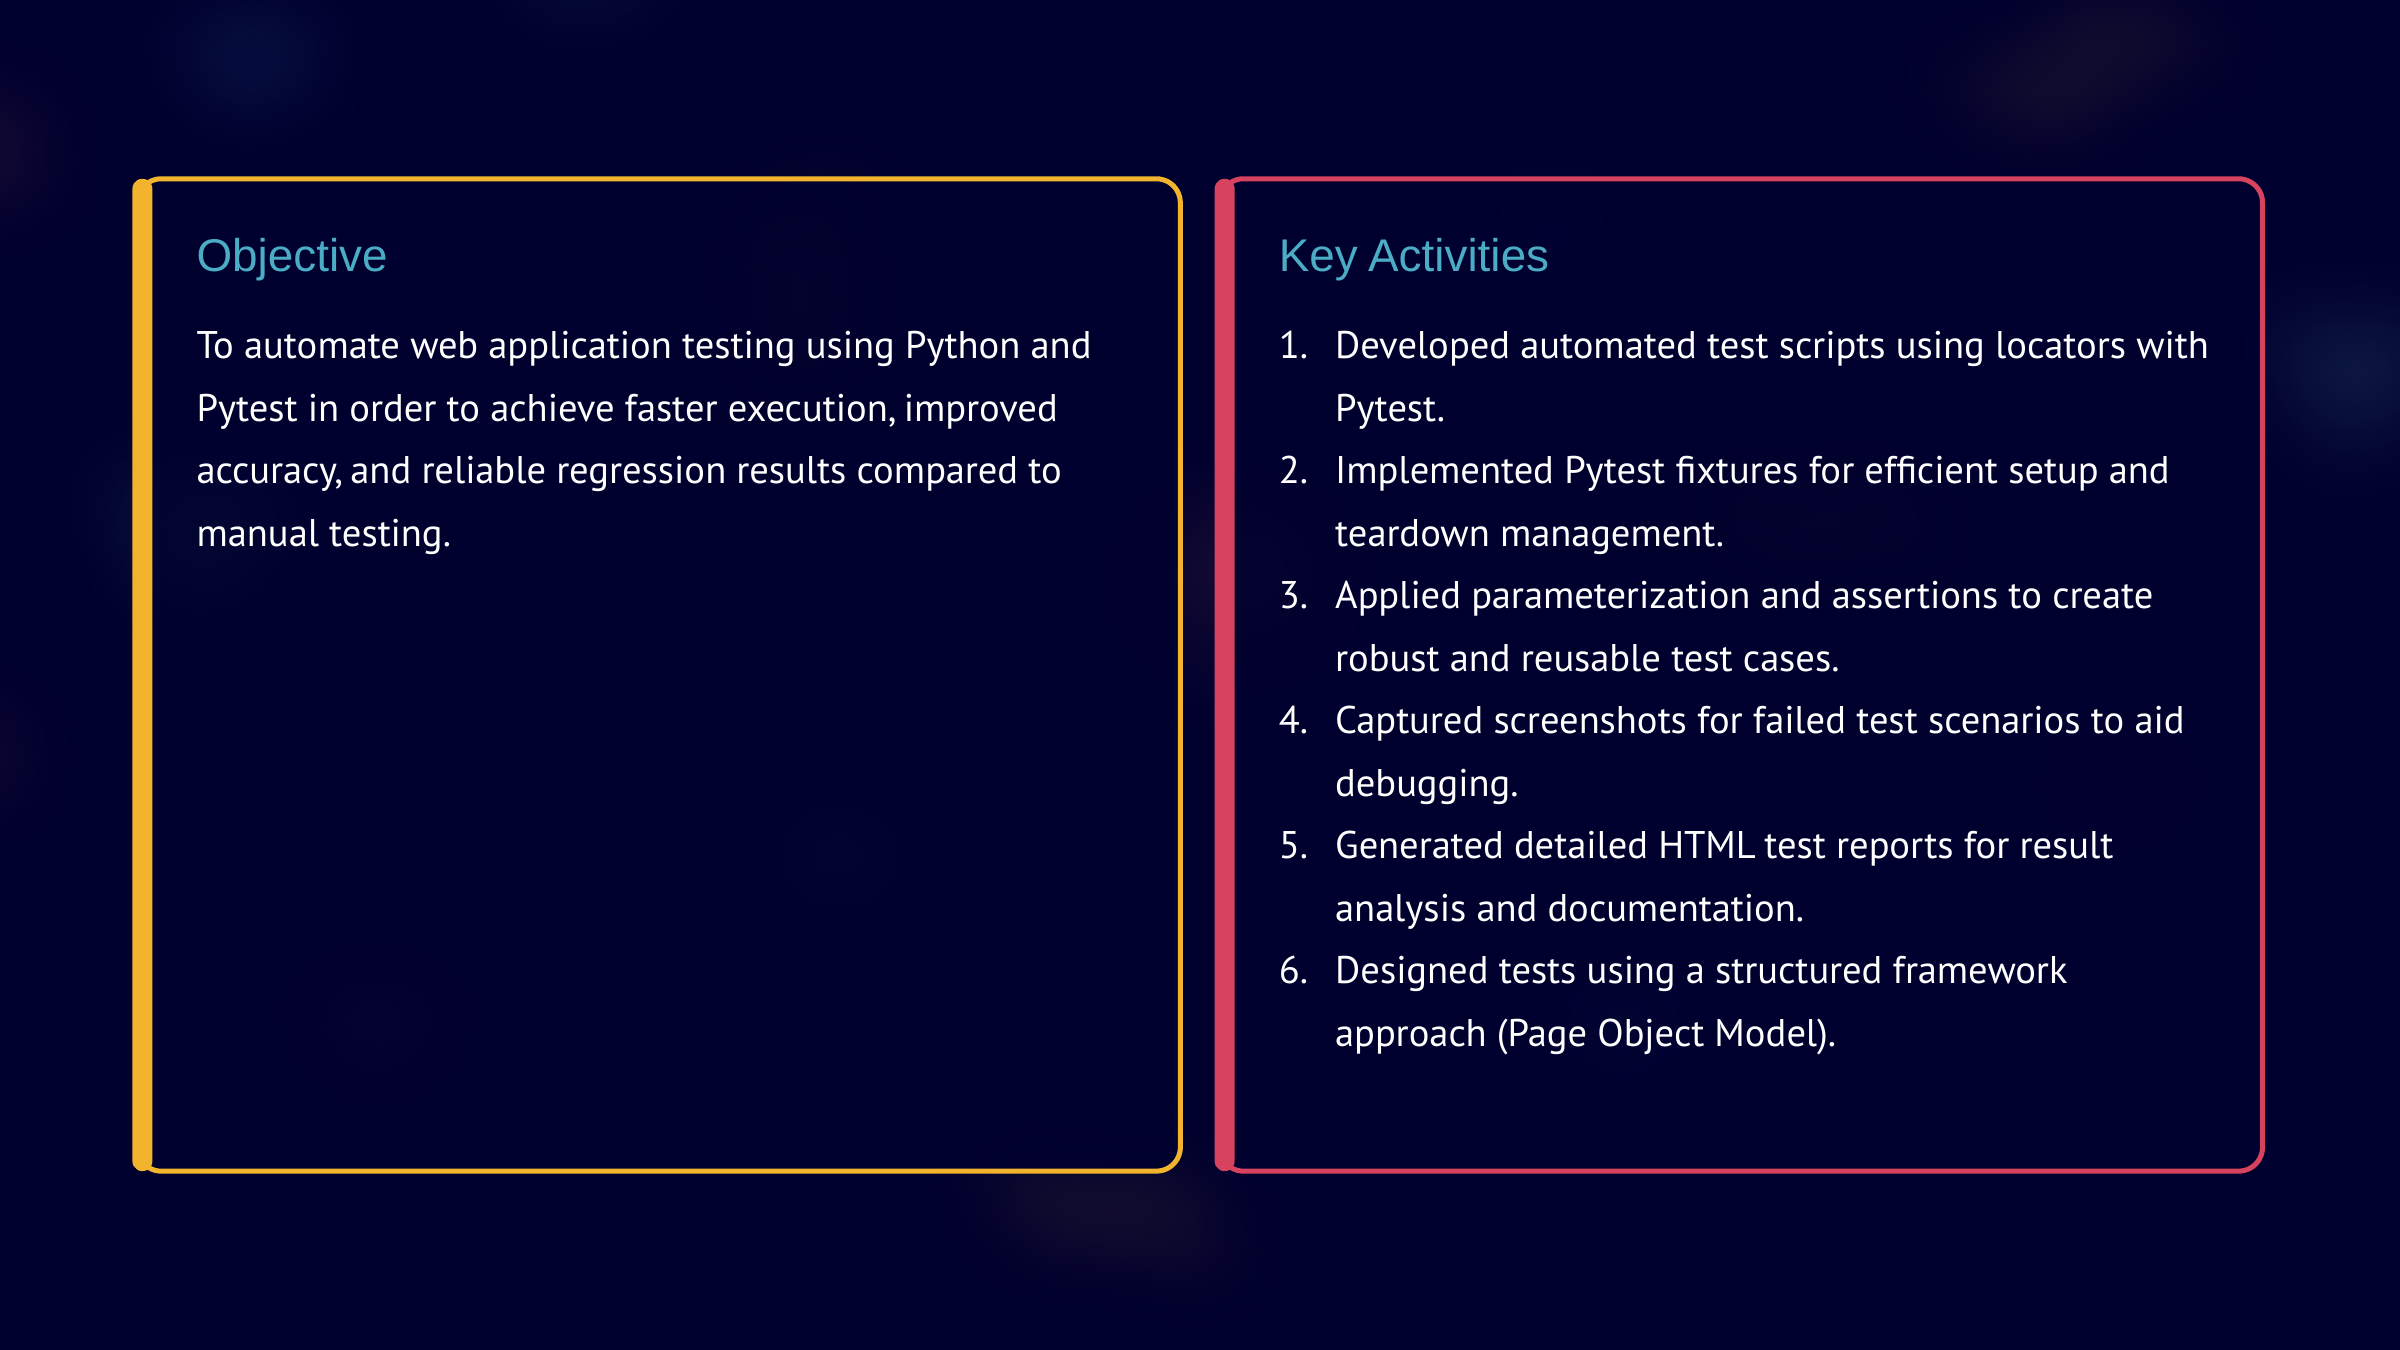

Objective
Key Activities
To automate web application testing using Python and Pytest in order to achieve faster execution, improved accuracy, and reliable regression results compared to manual testing.
Developed automated test scripts using locators with Pytest.
Implemented Pytest fixtures for efficient setup and teardown management.
Applied parameterization and assertions to create robust and reusable test cases.
Captured screenshots for failed test scenarios to aid debugging.
Generated detailed HTML test reports for result analysis and documentation.
Designed tests using a structured framework approach (Page Object Model).